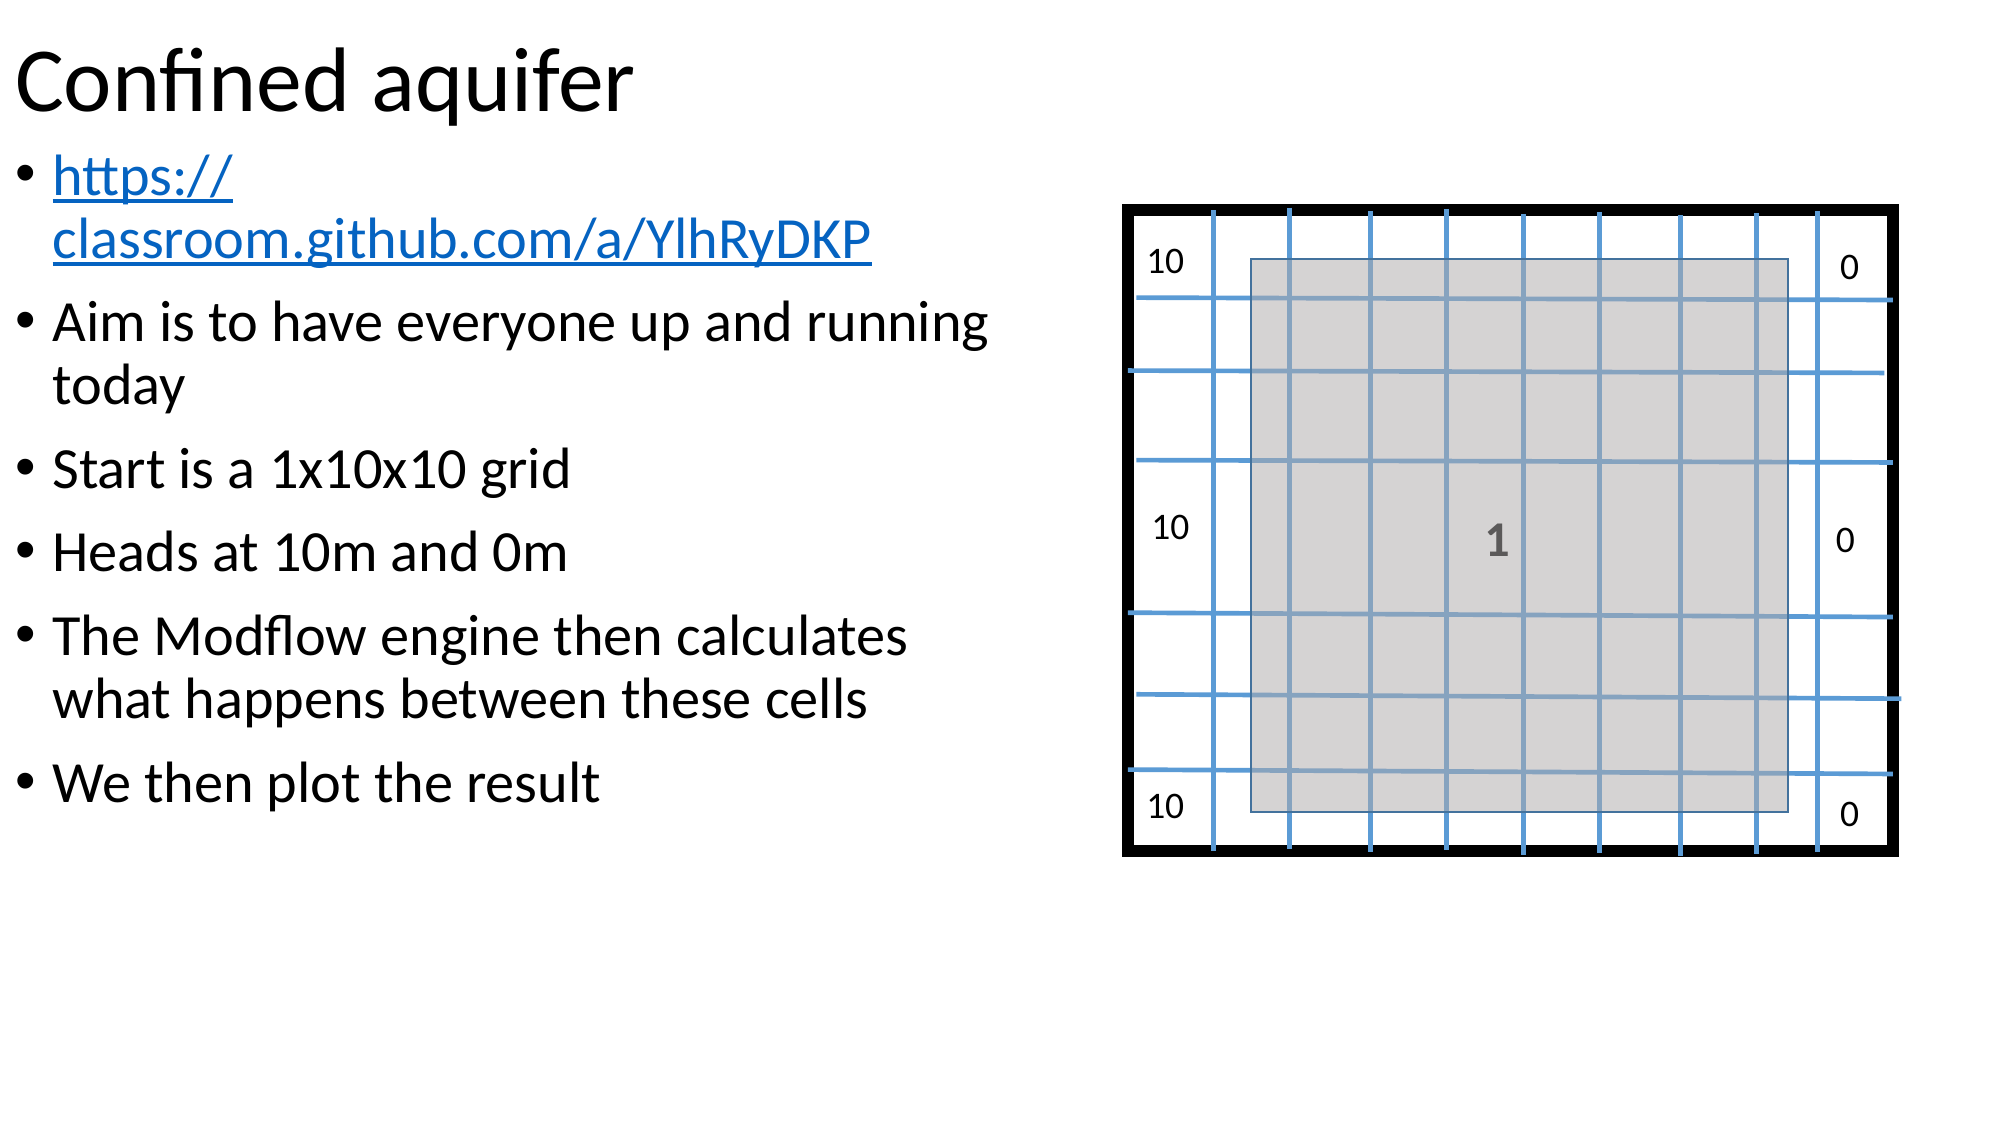

# Confined aquifer
https://classroom.github.com/a/YlhRyDKP
Aim is to have everyone up and running today
Start is a 1x10x10 grid
Heads at 10m and 0m
The Modflow engine then calculates what happens between these cells
We then plot the result

10
0

10
1
0
10
0